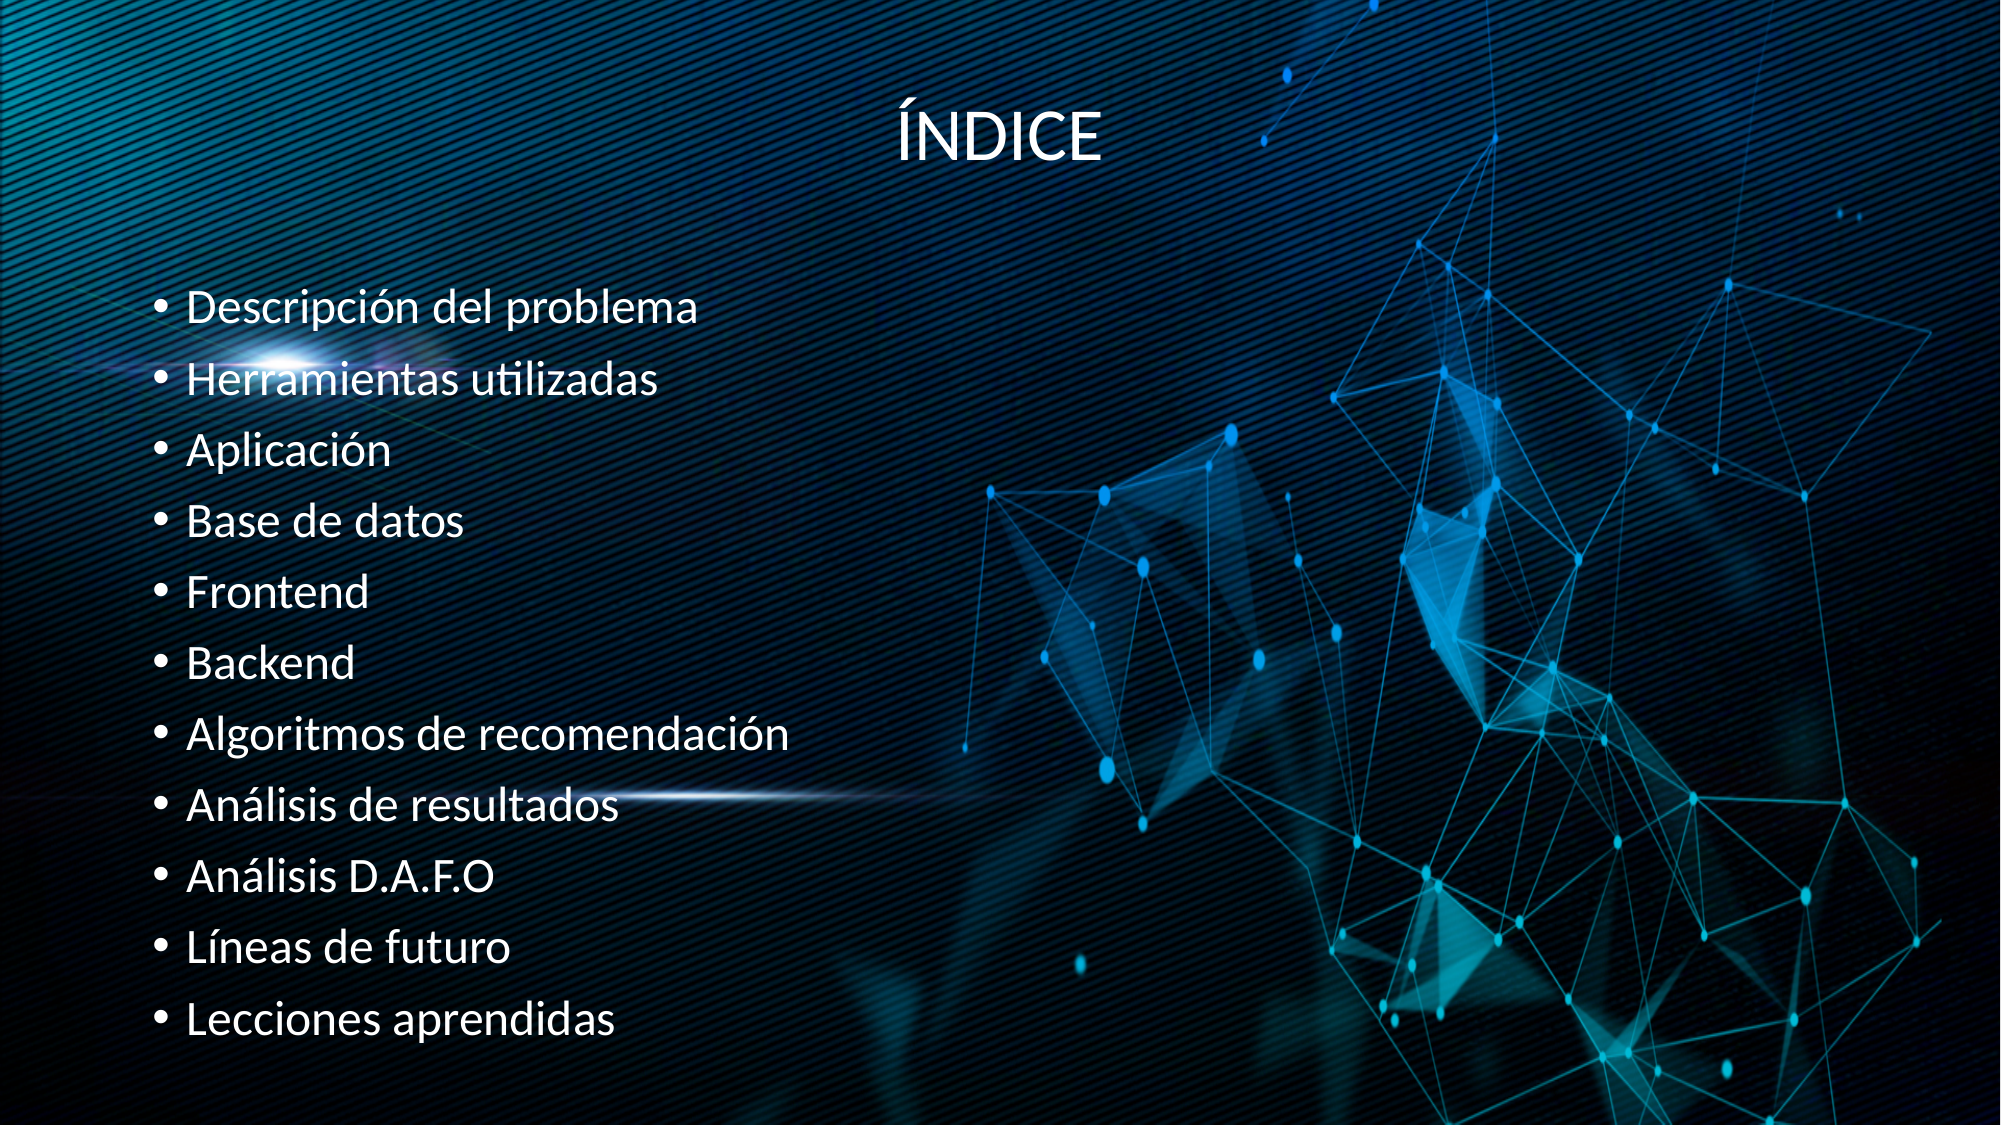

# ÍNDICE
Descripción del problema
Herramientas utilizadas
Aplicación
Base de datos
Frontend
Backend
Algoritmos de recomendación
Análisis de resultados
Análisis D.A.F.O
Líneas de futuro
Lecciones aprendidas